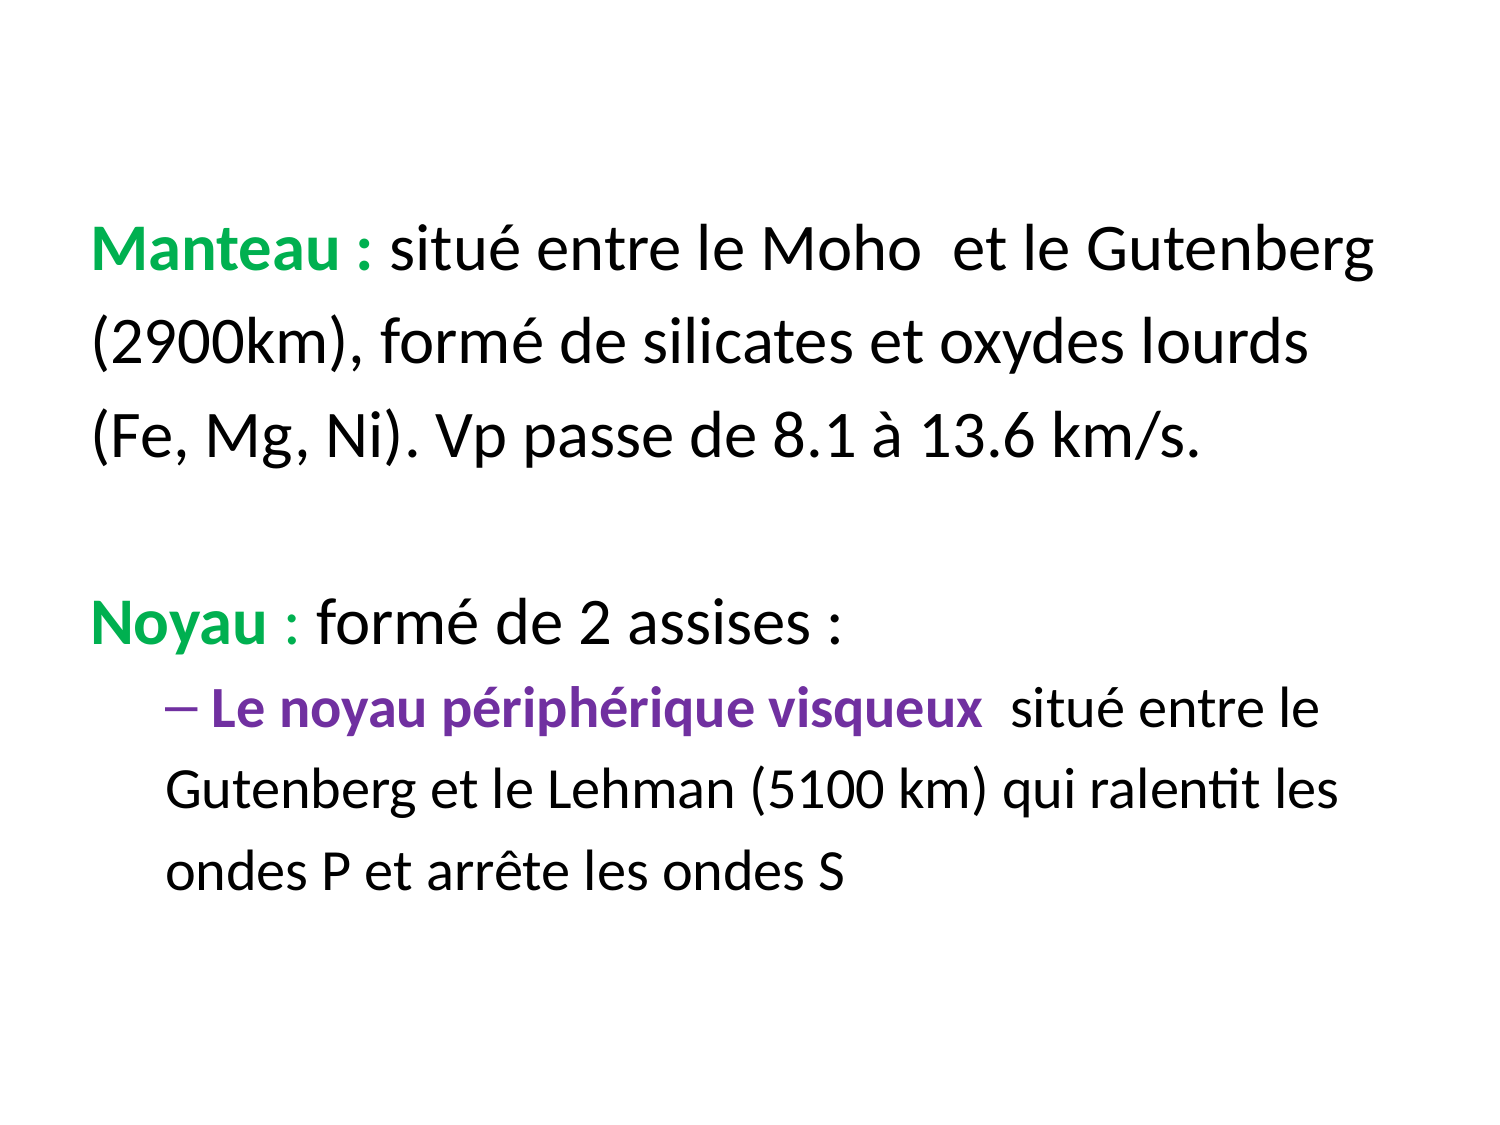

Manteau : situé entre le Moho  et le Gutenberg
(2900km), formé de silicates et oxydes lourds
(Fe, Mg, Ni). Vp passe de 8.1 à 13.6 km/s.

Noyau : formé de 2 assises :
Le noyau périphérique visqueux  situé entre le
Gutenberg et le Lehman (5100 km) qui ralentit les
ondes P et arrête les ondes S